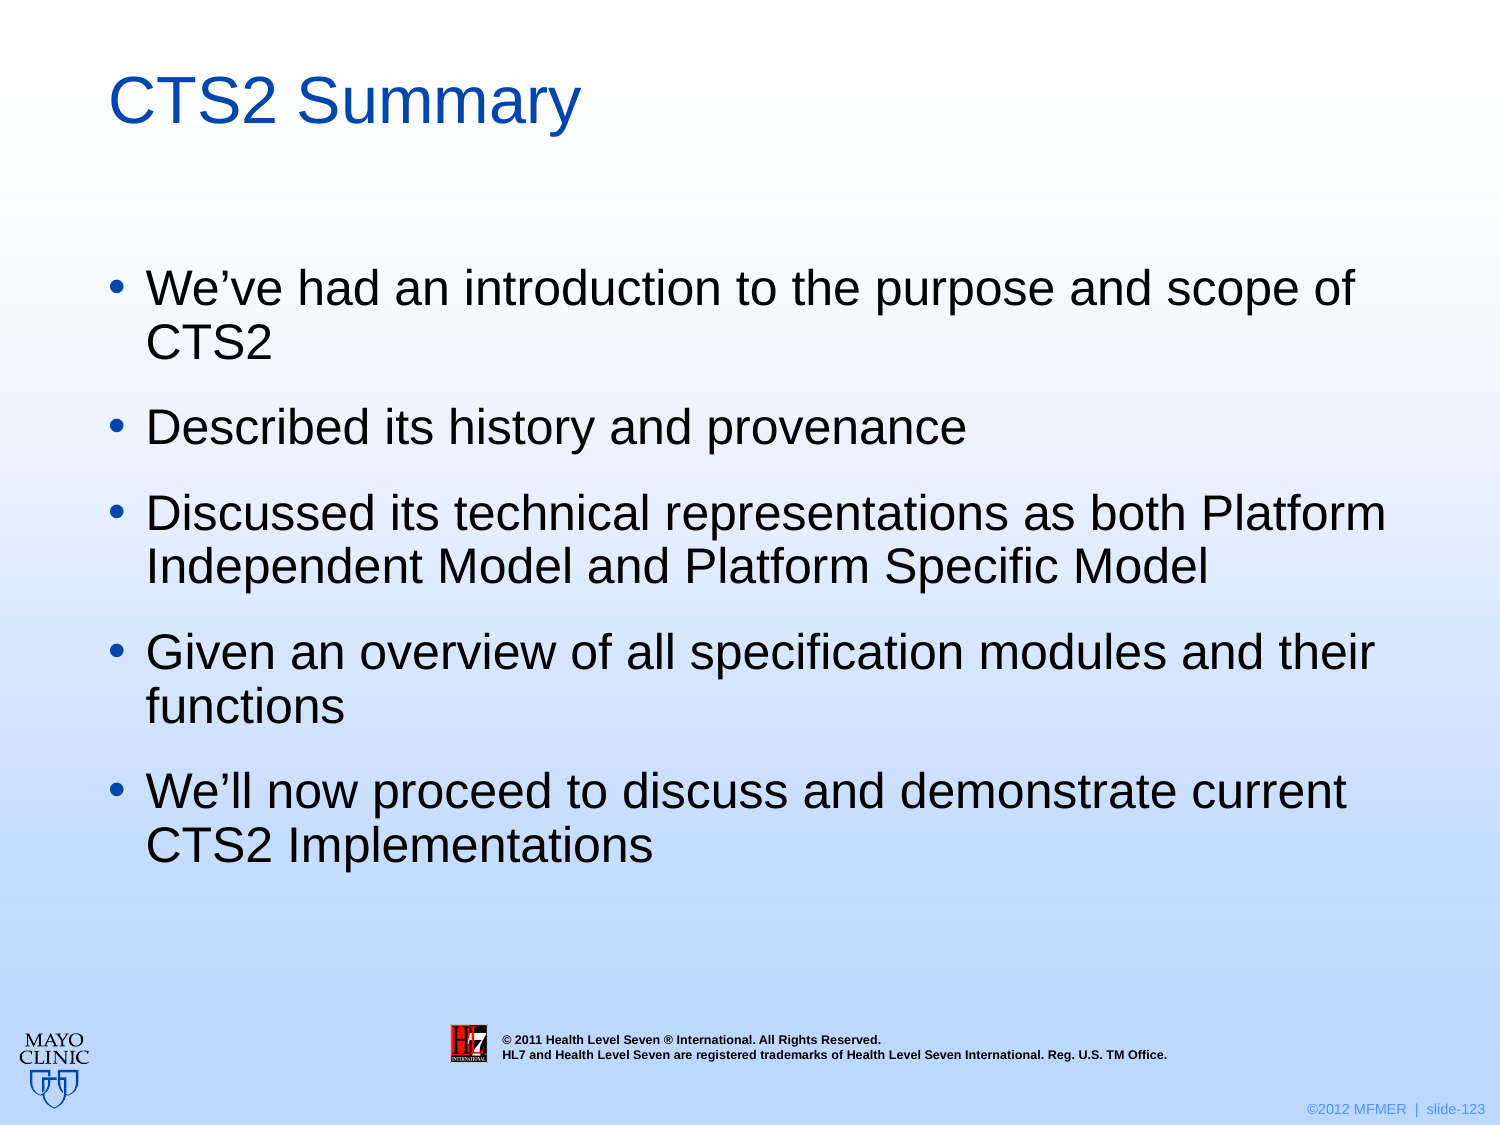

# CTS2 Summary
We’ve had an introduction to the purpose and scope of CTS2
Described its history and provenance
Discussed its technical representations as both Platform Independent Model and Platform Specific Model
Given an overview of all specification modules and their functions
We’ll now proceed to discuss and demonstrate current CTS2 Implementations